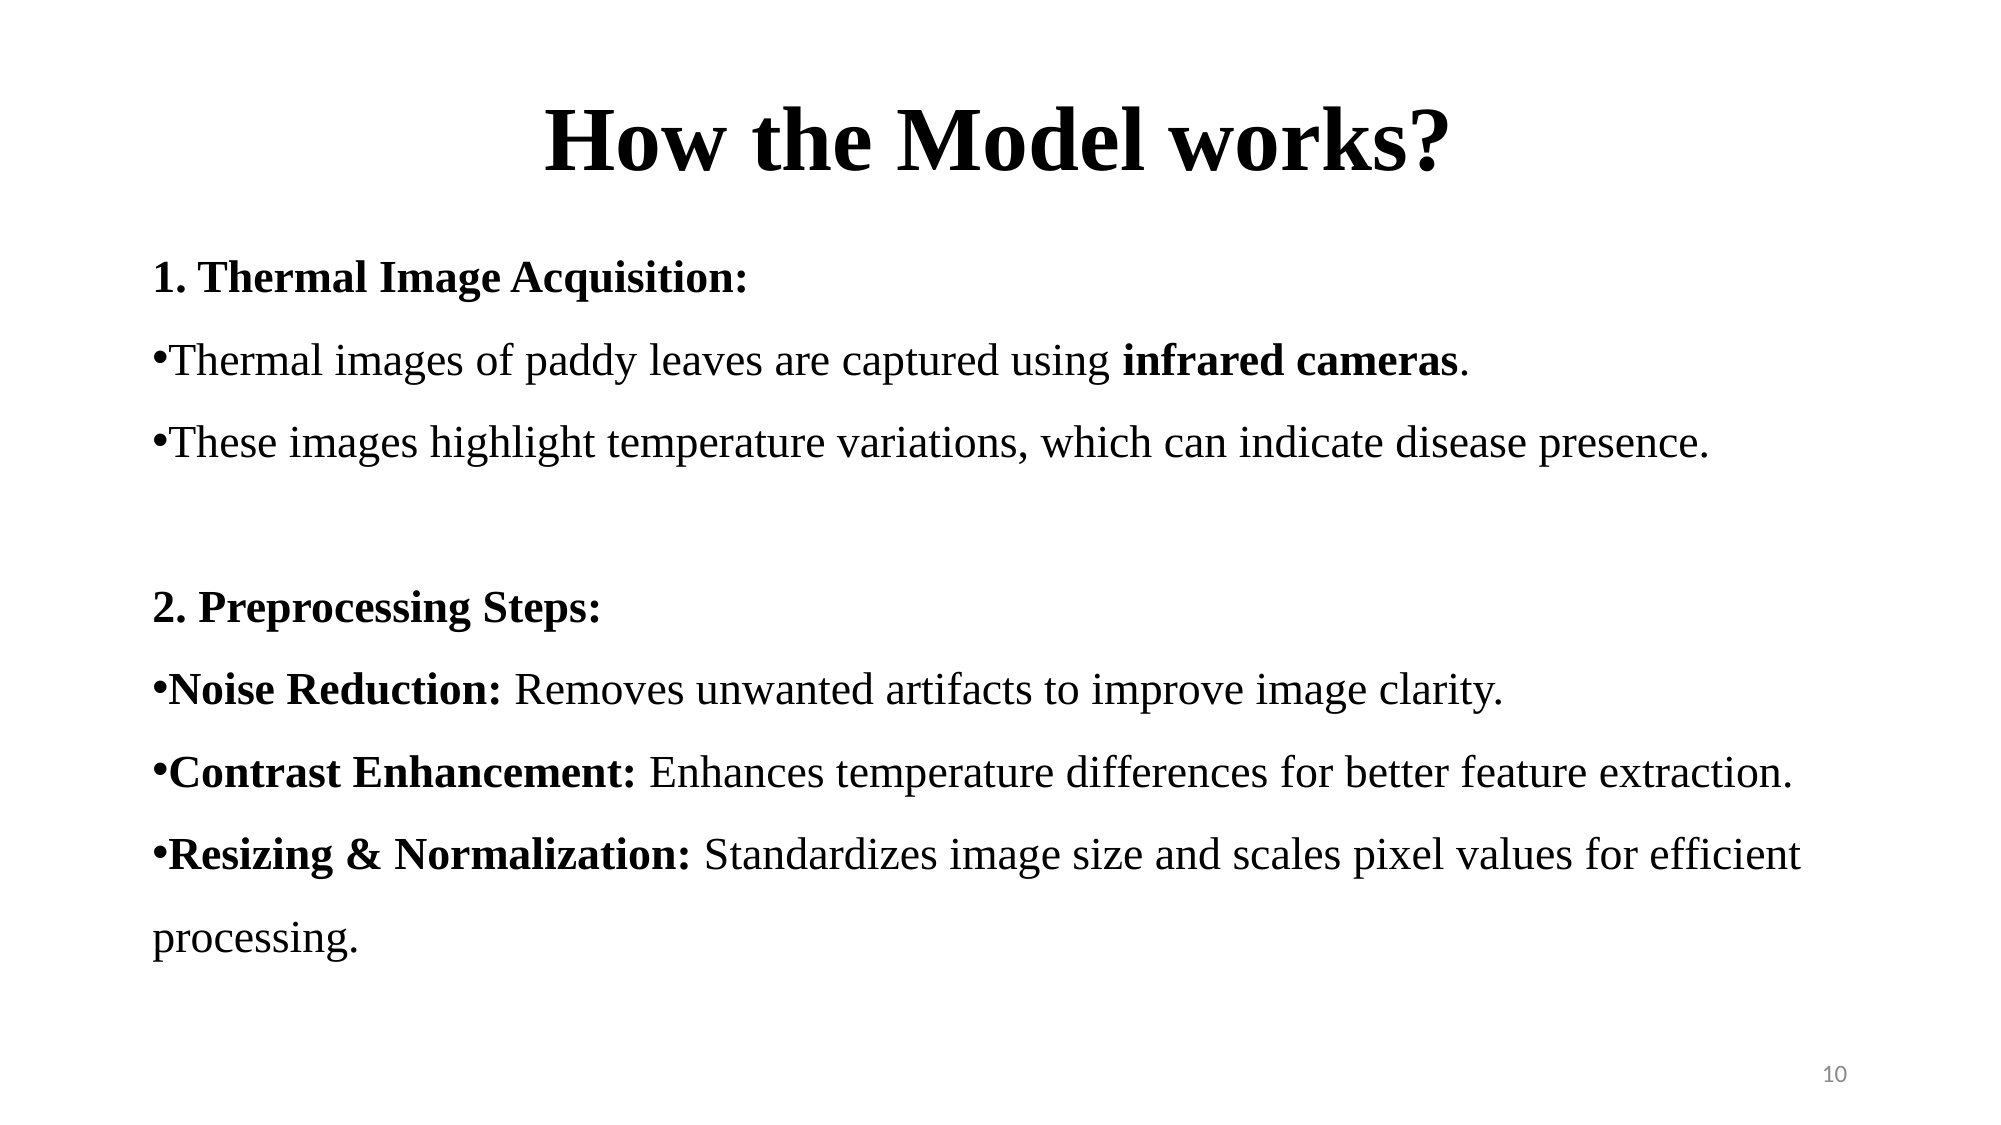

# How the Model works?
1. Thermal Image Acquisition:
Thermal images of paddy leaves are captured using infrared cameras.
These images highlight temperature variations, which can indicate disease presence.

2. Preprocessing Steps:
Noise Reduction: Removes unwanted artifacts to improve image clarity.
Contrast Enhancement: Enhances temperature differences for better feature extraction.
Resizing & Normalization: Standardizes image size and scales pixel values for efficient processing.

10